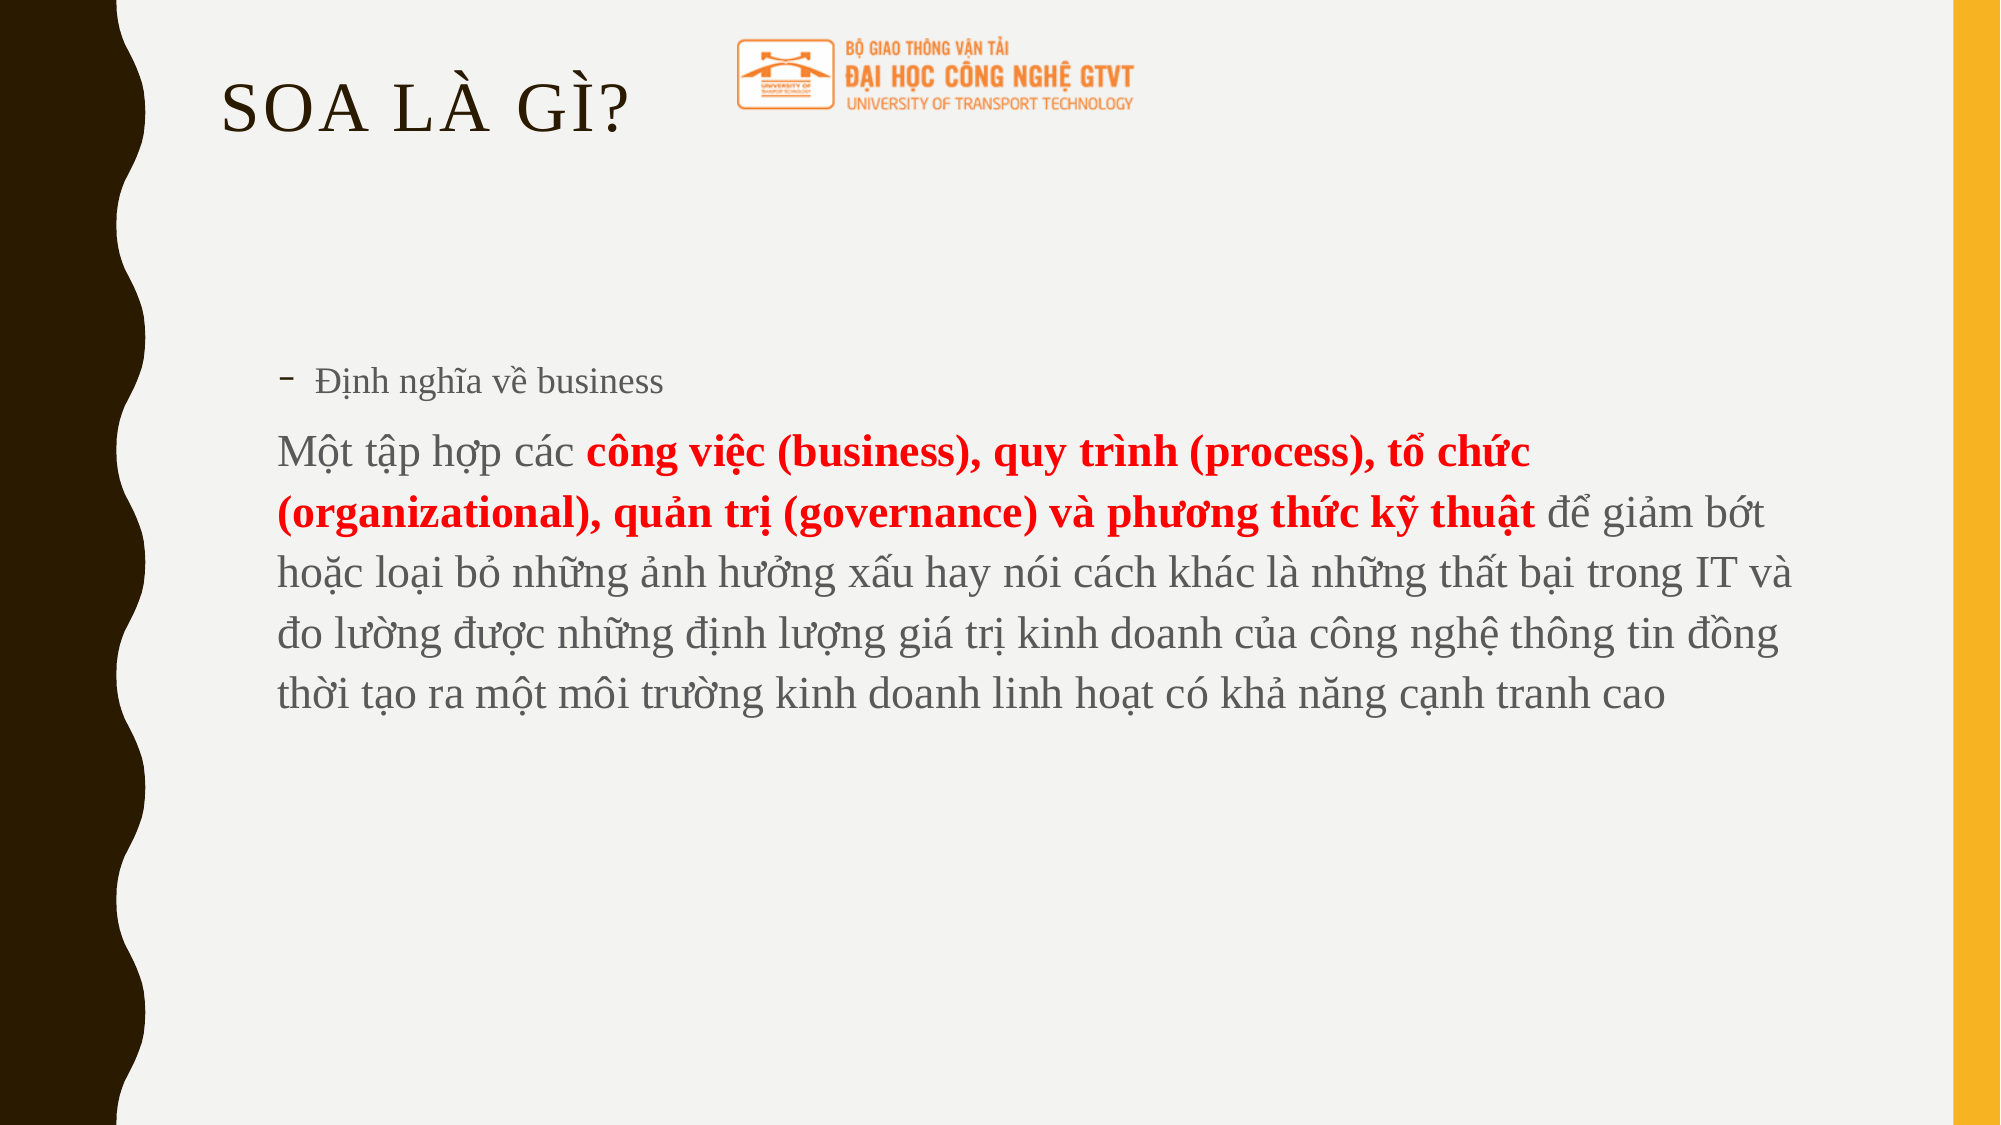

# SOA LÀ GÌ?
Định nghĩa về business
Một tập hợp các công việc (business), quy trình (process), tổ chức (organizational), quản trị (governance) và phương thức kỹ thuật để giảm bớt hoặc loại bỏ những ảnh hưởng xấu hay nói cách khác là những thất bại trong IT và đo lường được những định lượng giá trị kinh doanh của công nghệ thông tin đồng thời tạo ra một môi trường kinh doanh linh hoạt có khả năng cạnh tranh cao